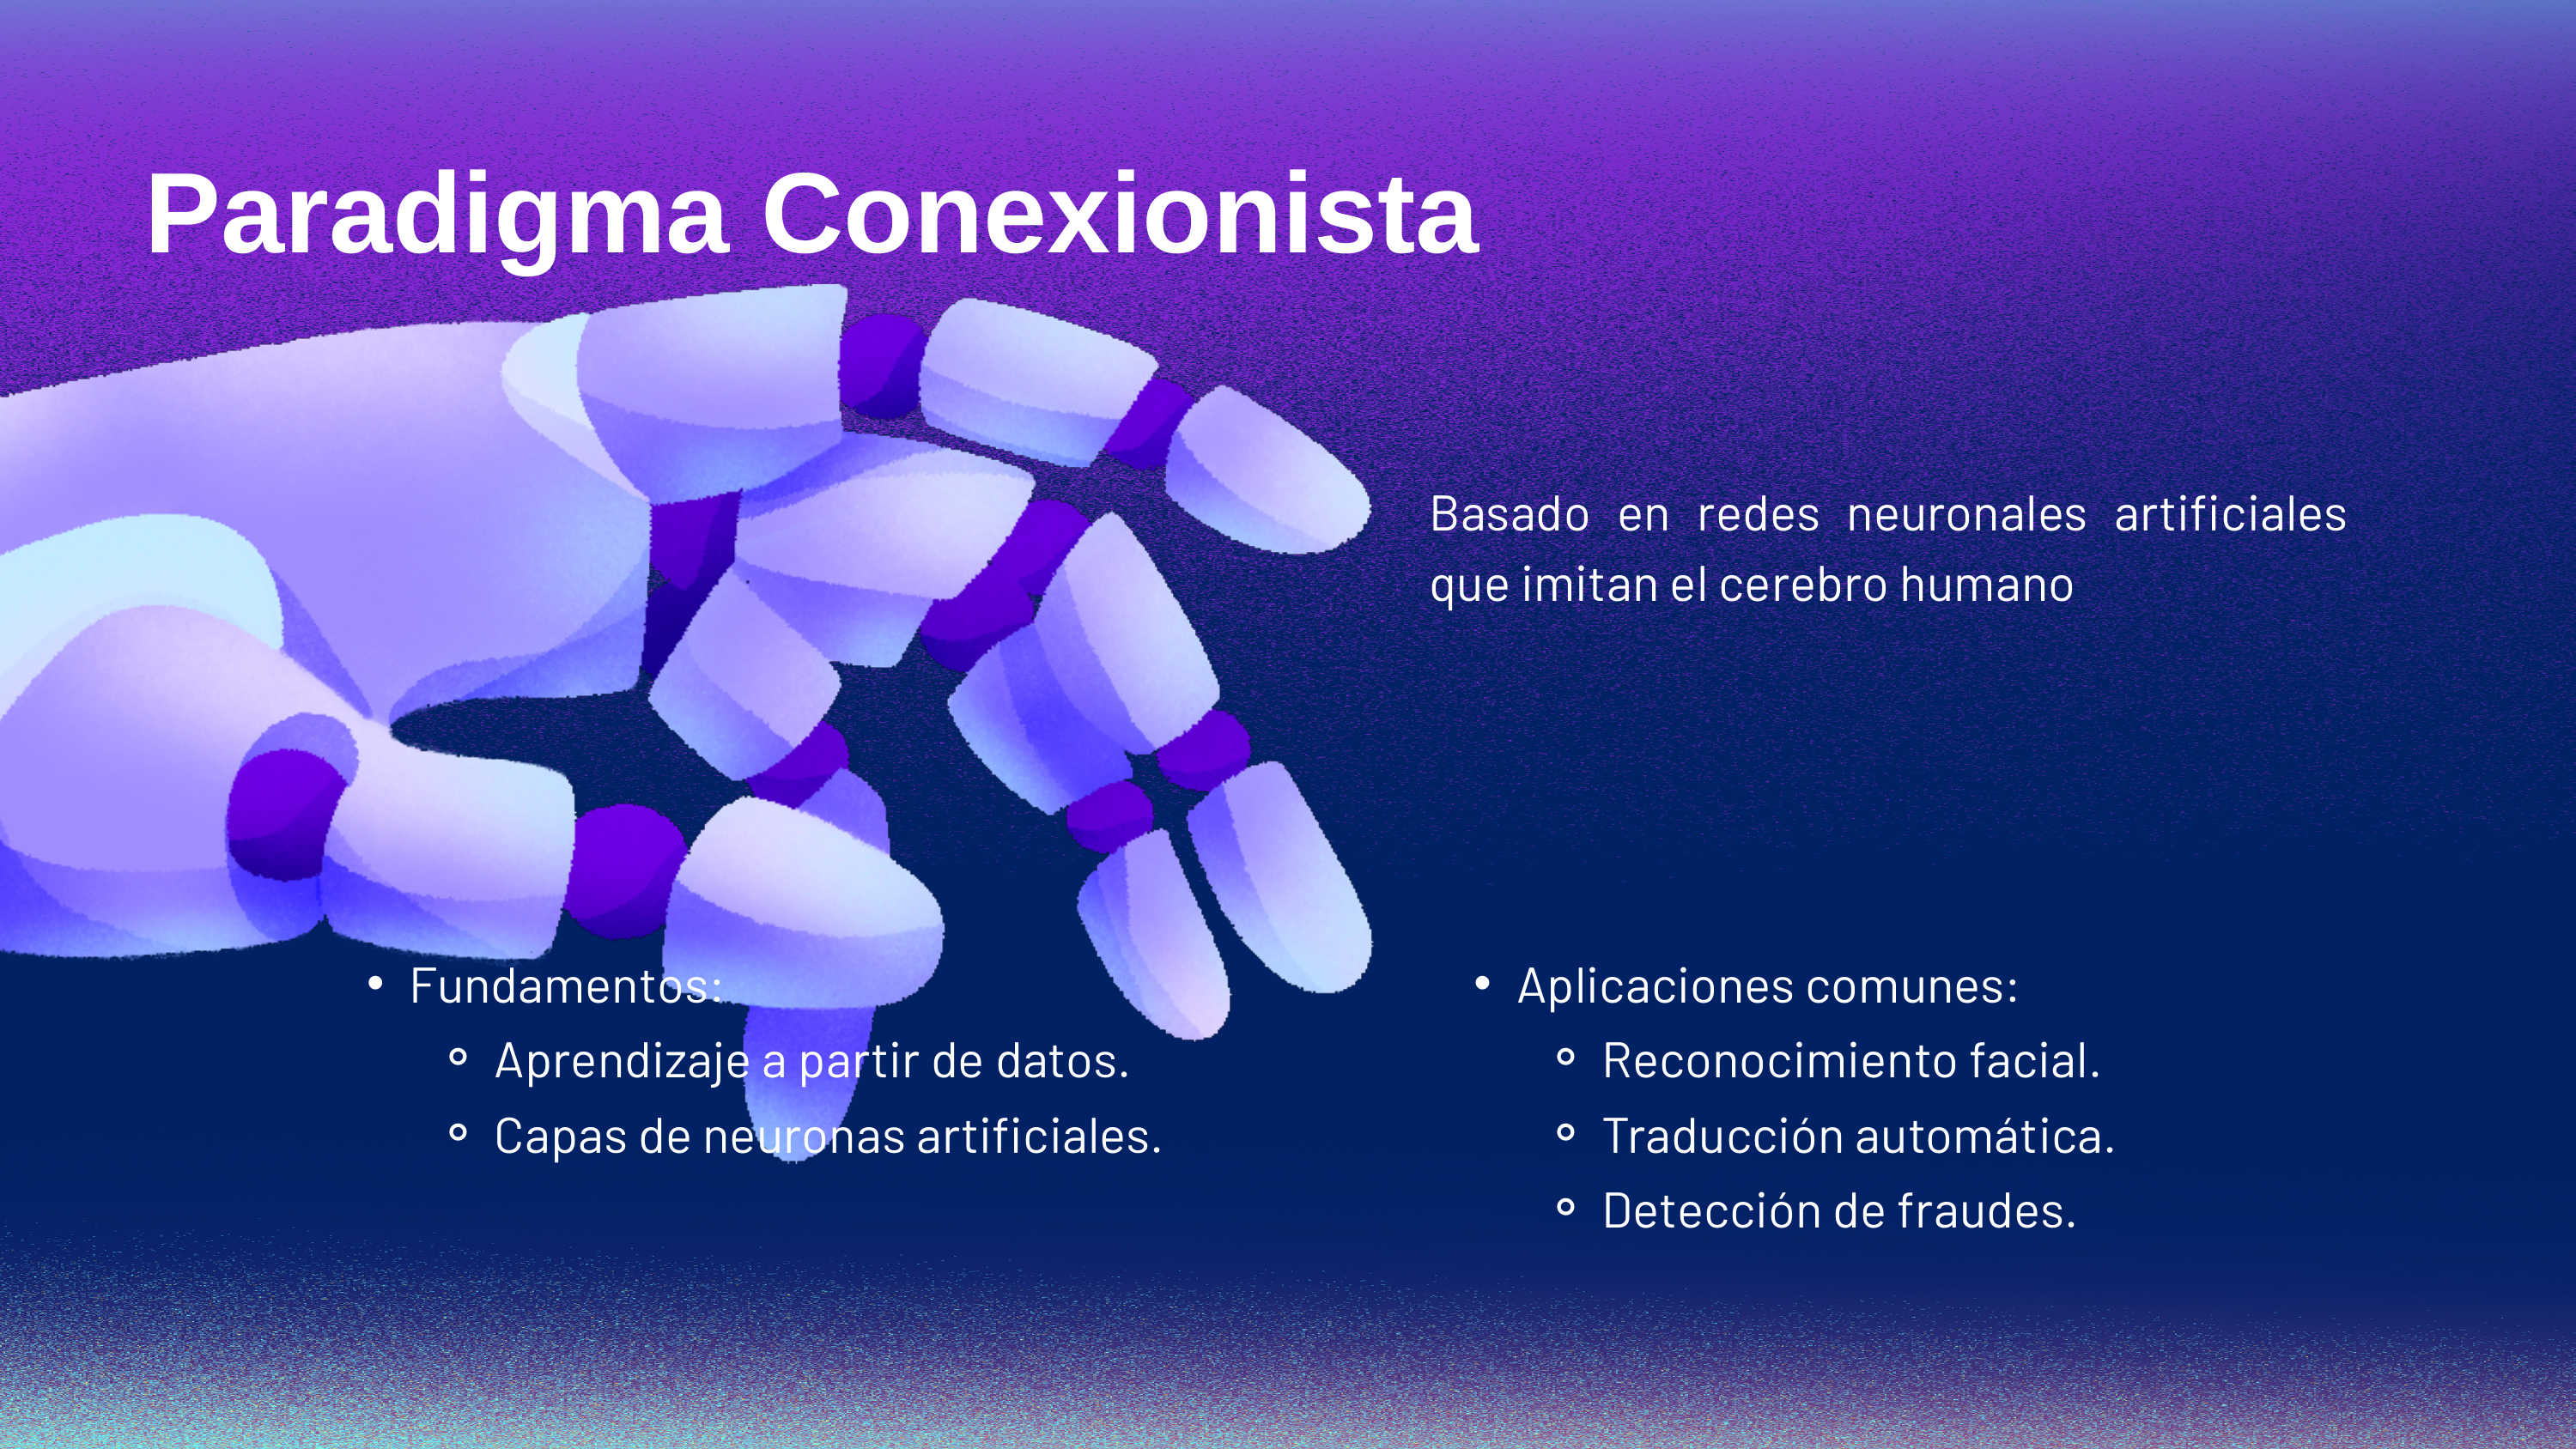

Paradigma Conexionista

Basado en redes neuronales artificiales que imitan el cerebro humano
Fundamentos:
Aprendizaje a partir de datos.
Capas de neuronas artificiales.

Aplicaciones comunes:
Reconocimiento facial.
Traducción automática.
Detección de fraudes.